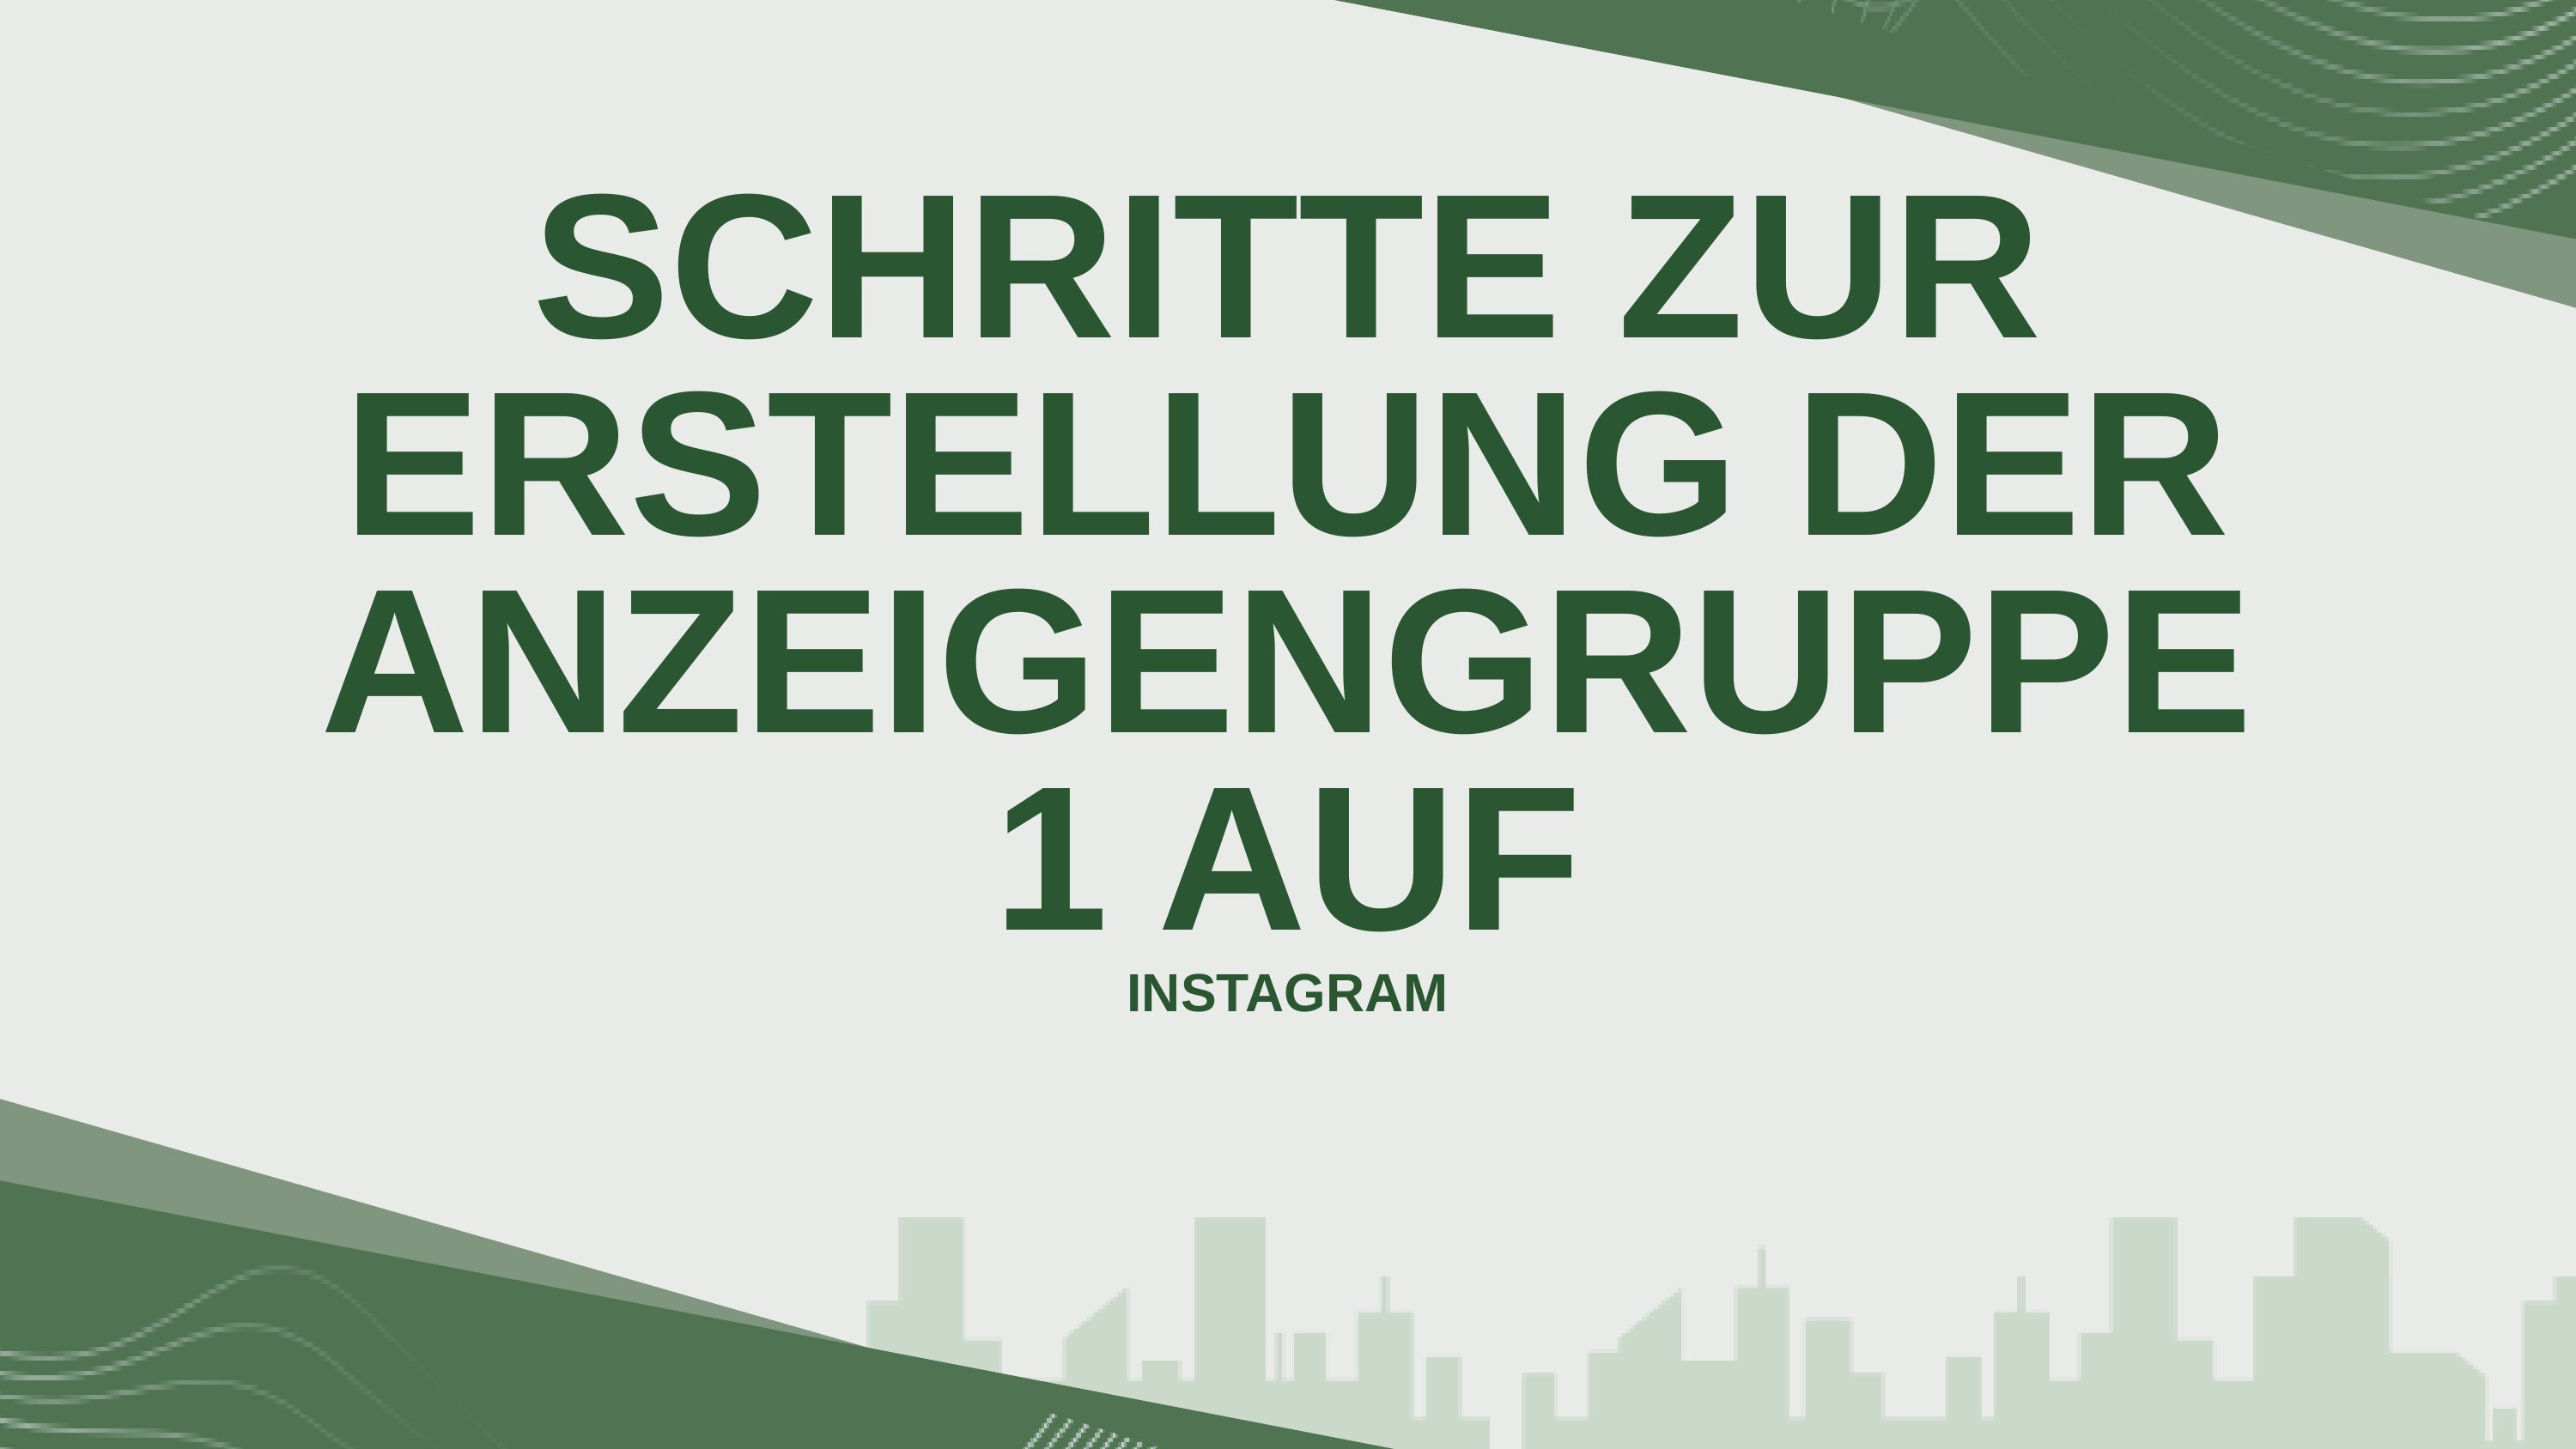

SCHRITTE ZUR ERSTELLUNG DER ANZEIGENGRUPPE 1 AUF
INSTAGRAM